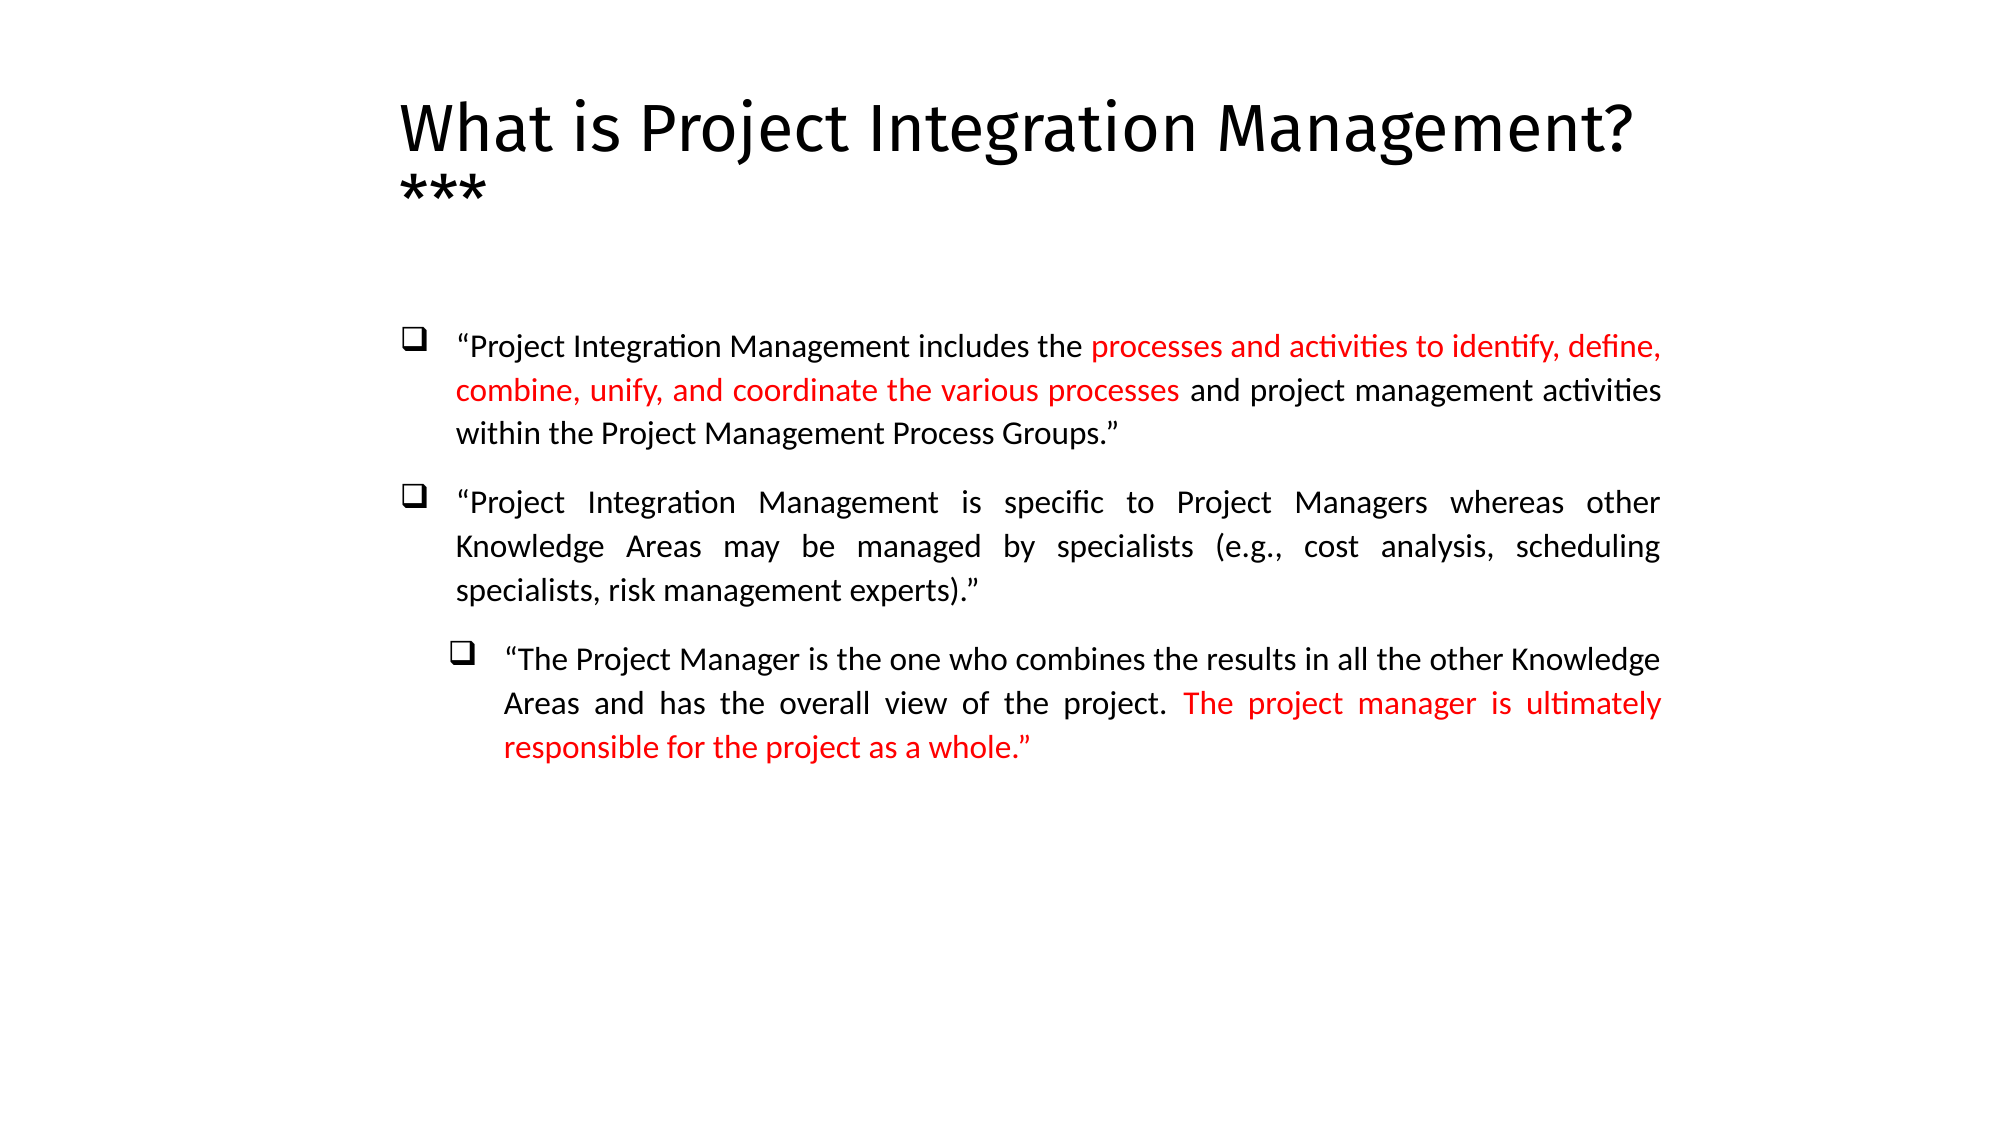

# What is Project Integration Management?***
“Project Integration Management includes the processes and activities to identify, define, combine, unify, and coordinate the various processes and project management activities within the Project Management Process Groups.”
“Project Integration Management is specific to Project Managers whereas other Knowledge Areas may be managed by specialists (e.g., cost analysis, scheduling specialists, risk management experts).”
“The Project Manager is the one who combines the results in all the other Knowledge Areas and has the overall view of the project. The project manager is ultimately responsible for the project as a whole.”
The PMI Registered Education Provider logo is a registered mark of the Project Management Institute, Inc.
Excerpt from Project Management Institute, A Guide to the Project Management Body of Knowledge, (PMBOK® Guide) – Sixth Edition, Project Management Institute Inc., 2017, Pages 69, 72.